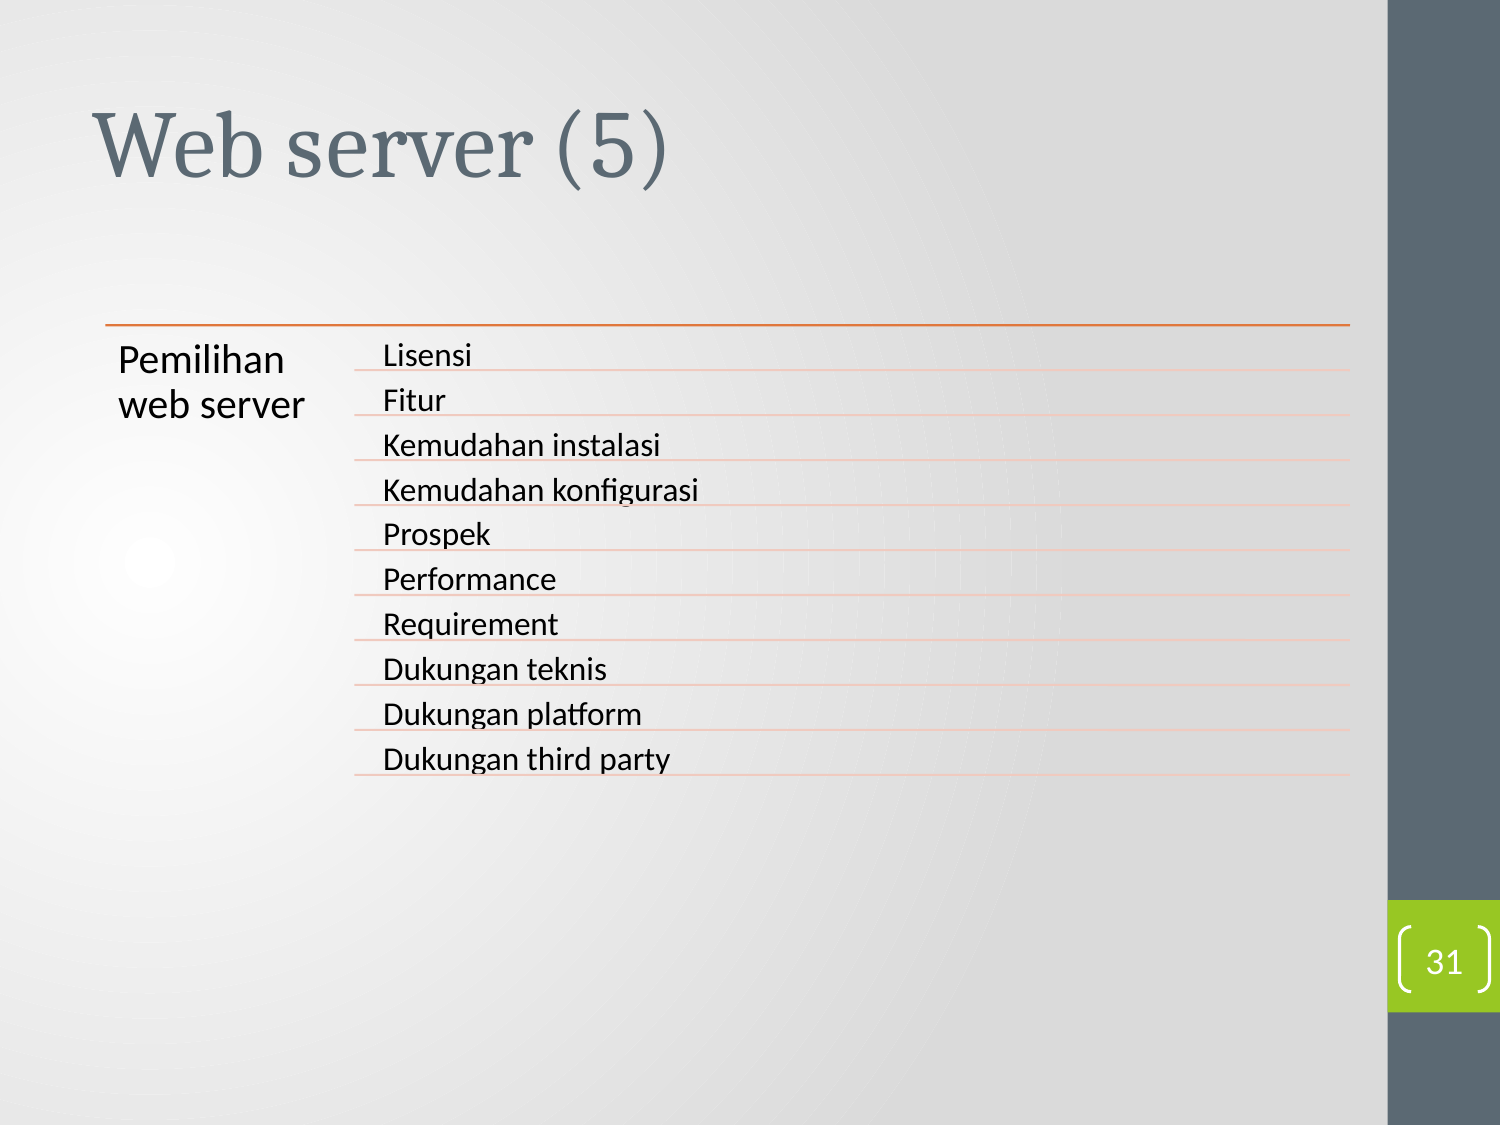

# Web server (5)
Pemilihan web server
Lisensi
Fitur
Kemudahan instalasi
Kemudahan konfigurasi
Prospek
Performance
Requirement
Dukungan teknis
Dukungan platform
Dukungan third party
31